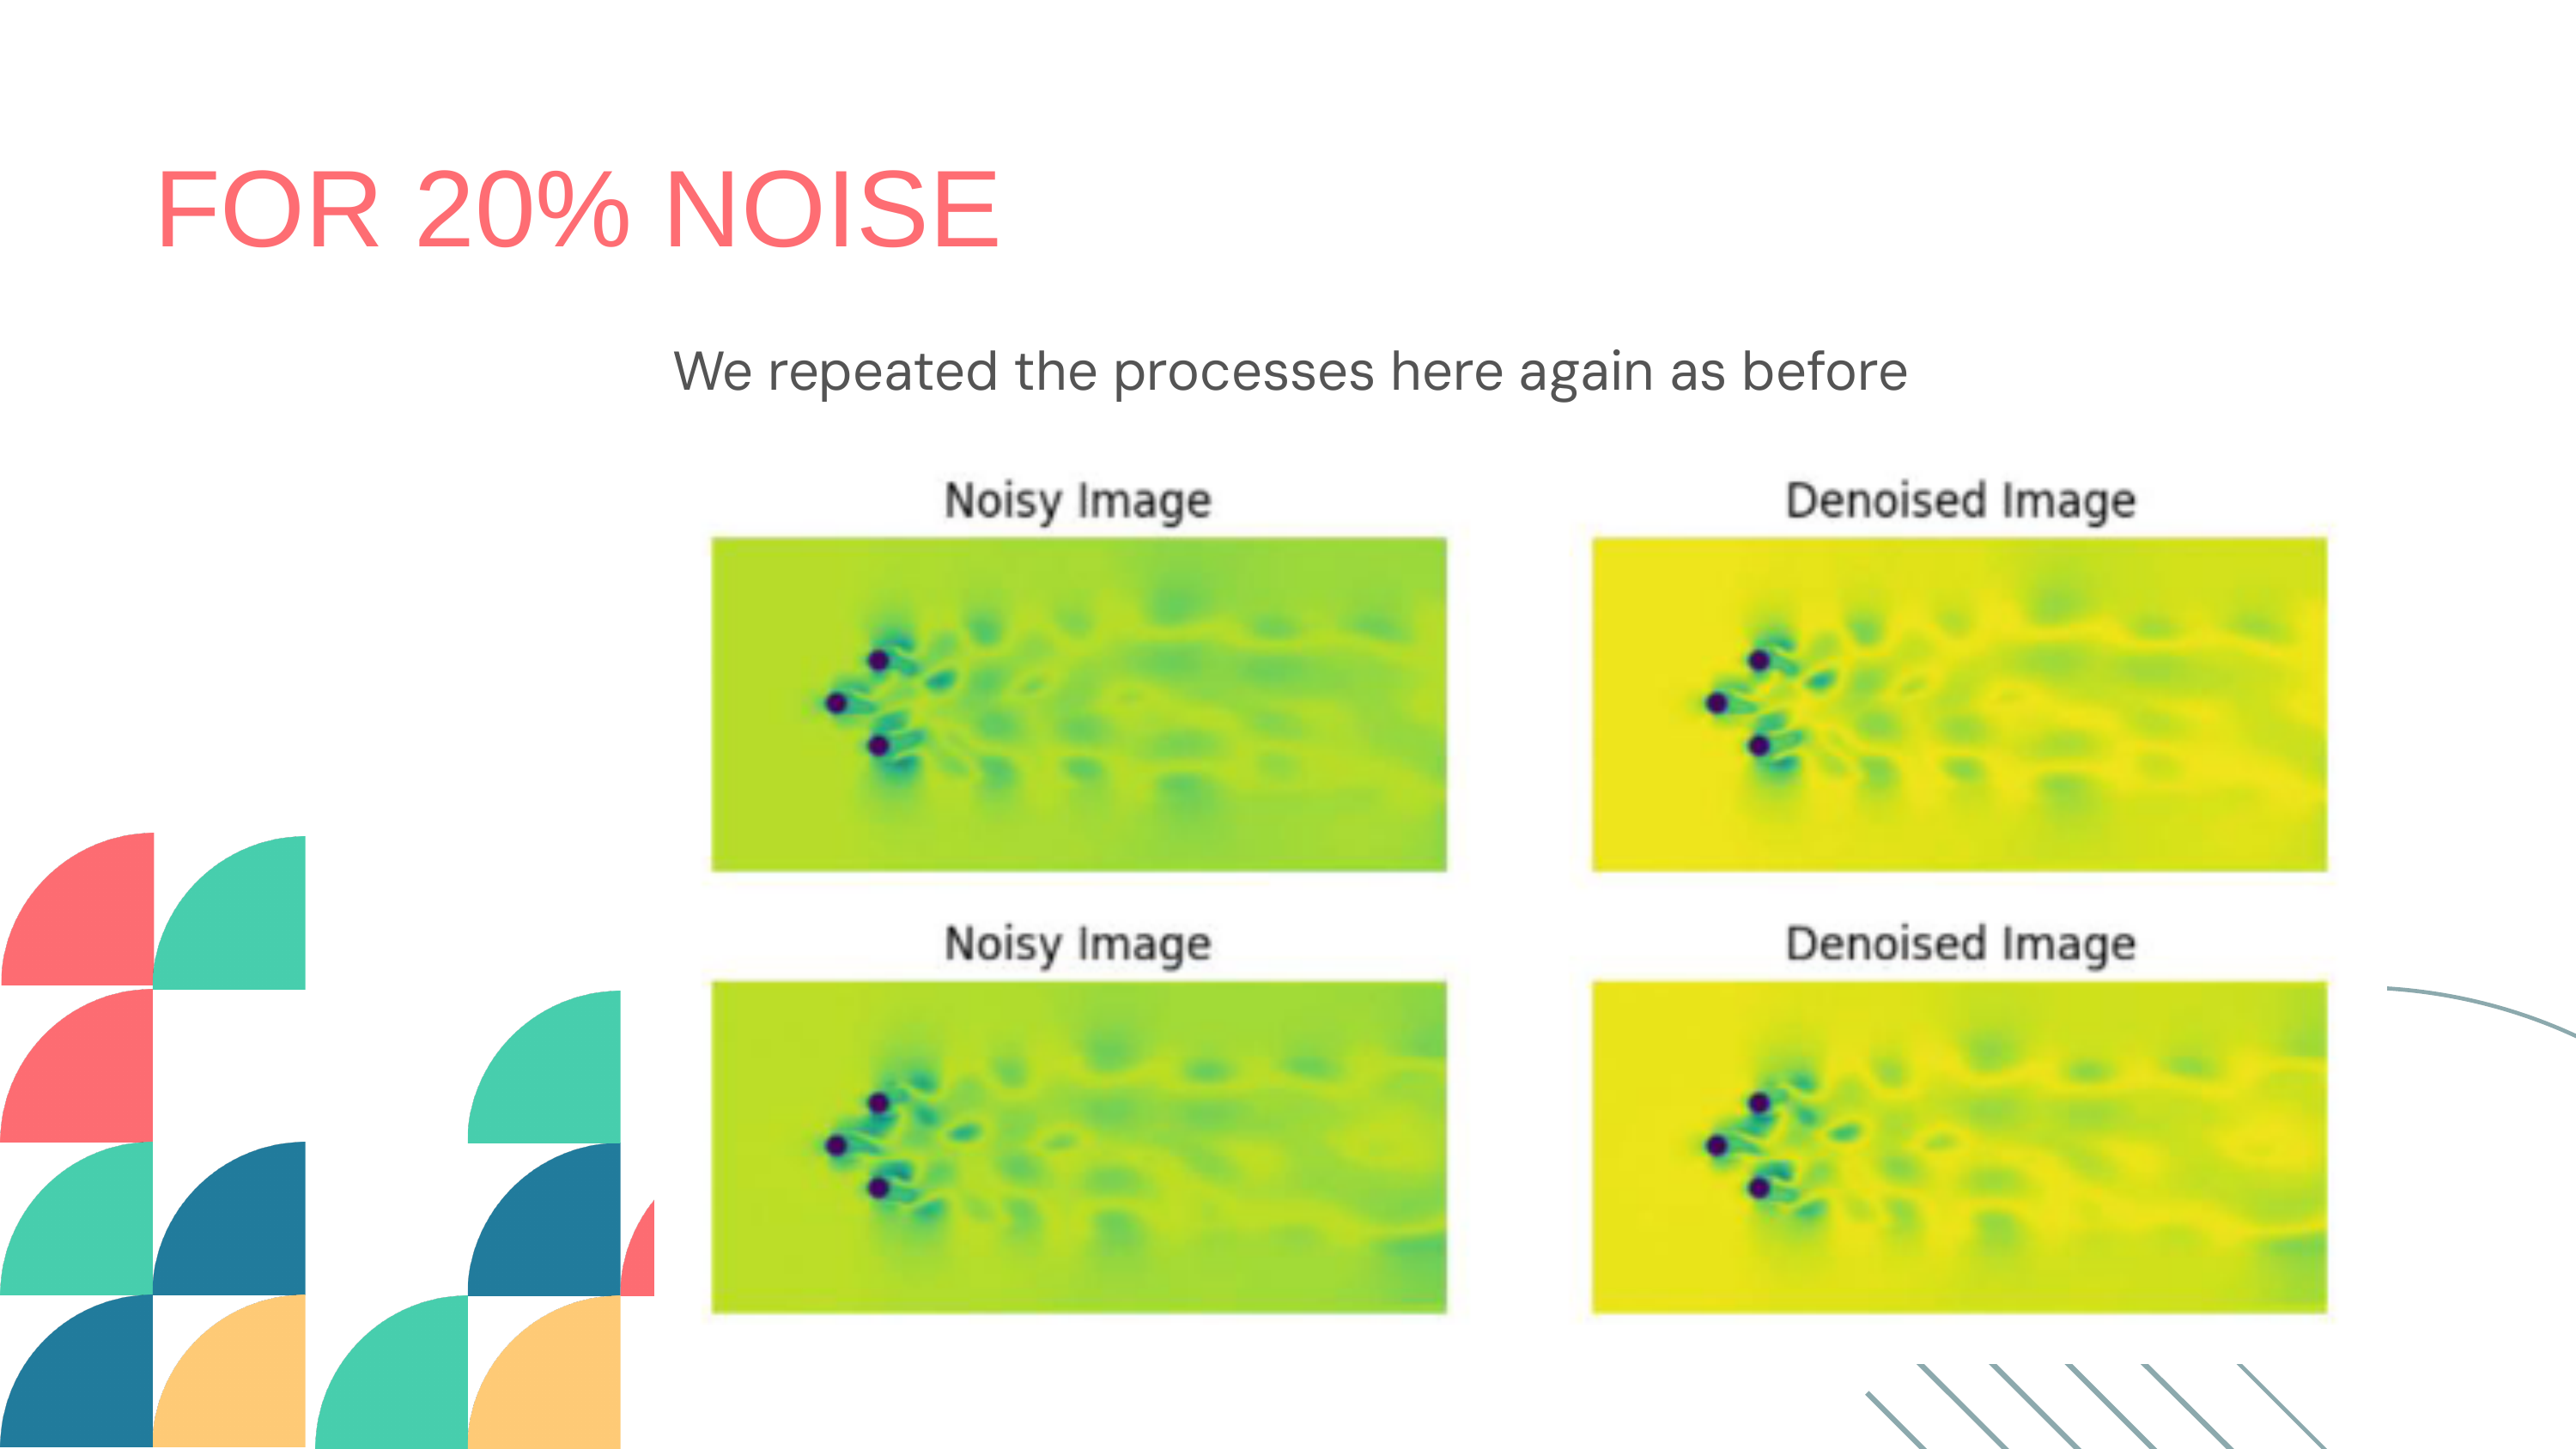

FOR 20% NOISE
We repeated the processes here again as before